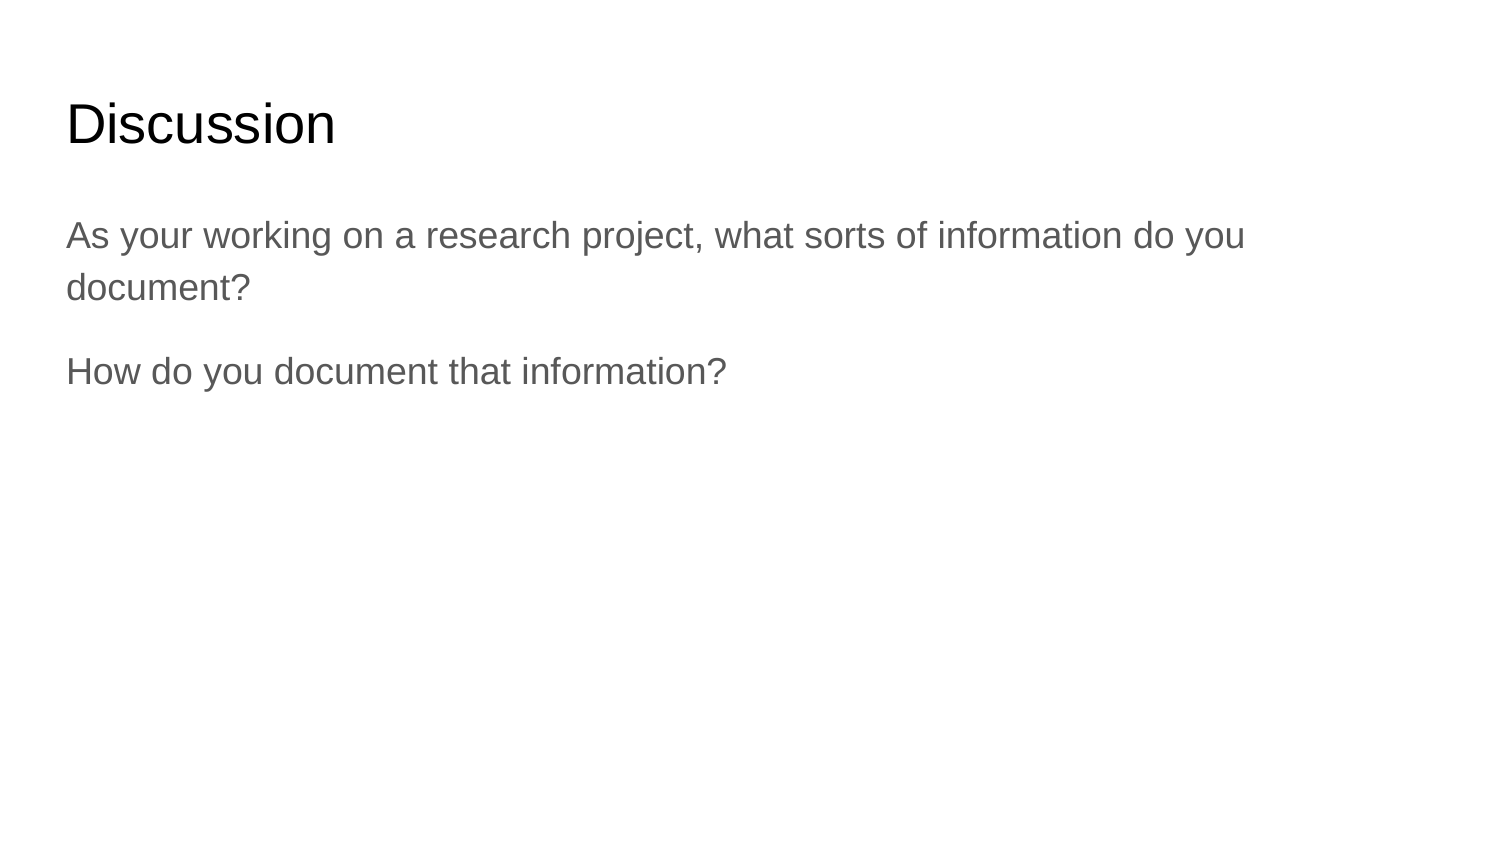

# Discussion
As your working on a research project, what sorts of information do you document?
How do you document that information?